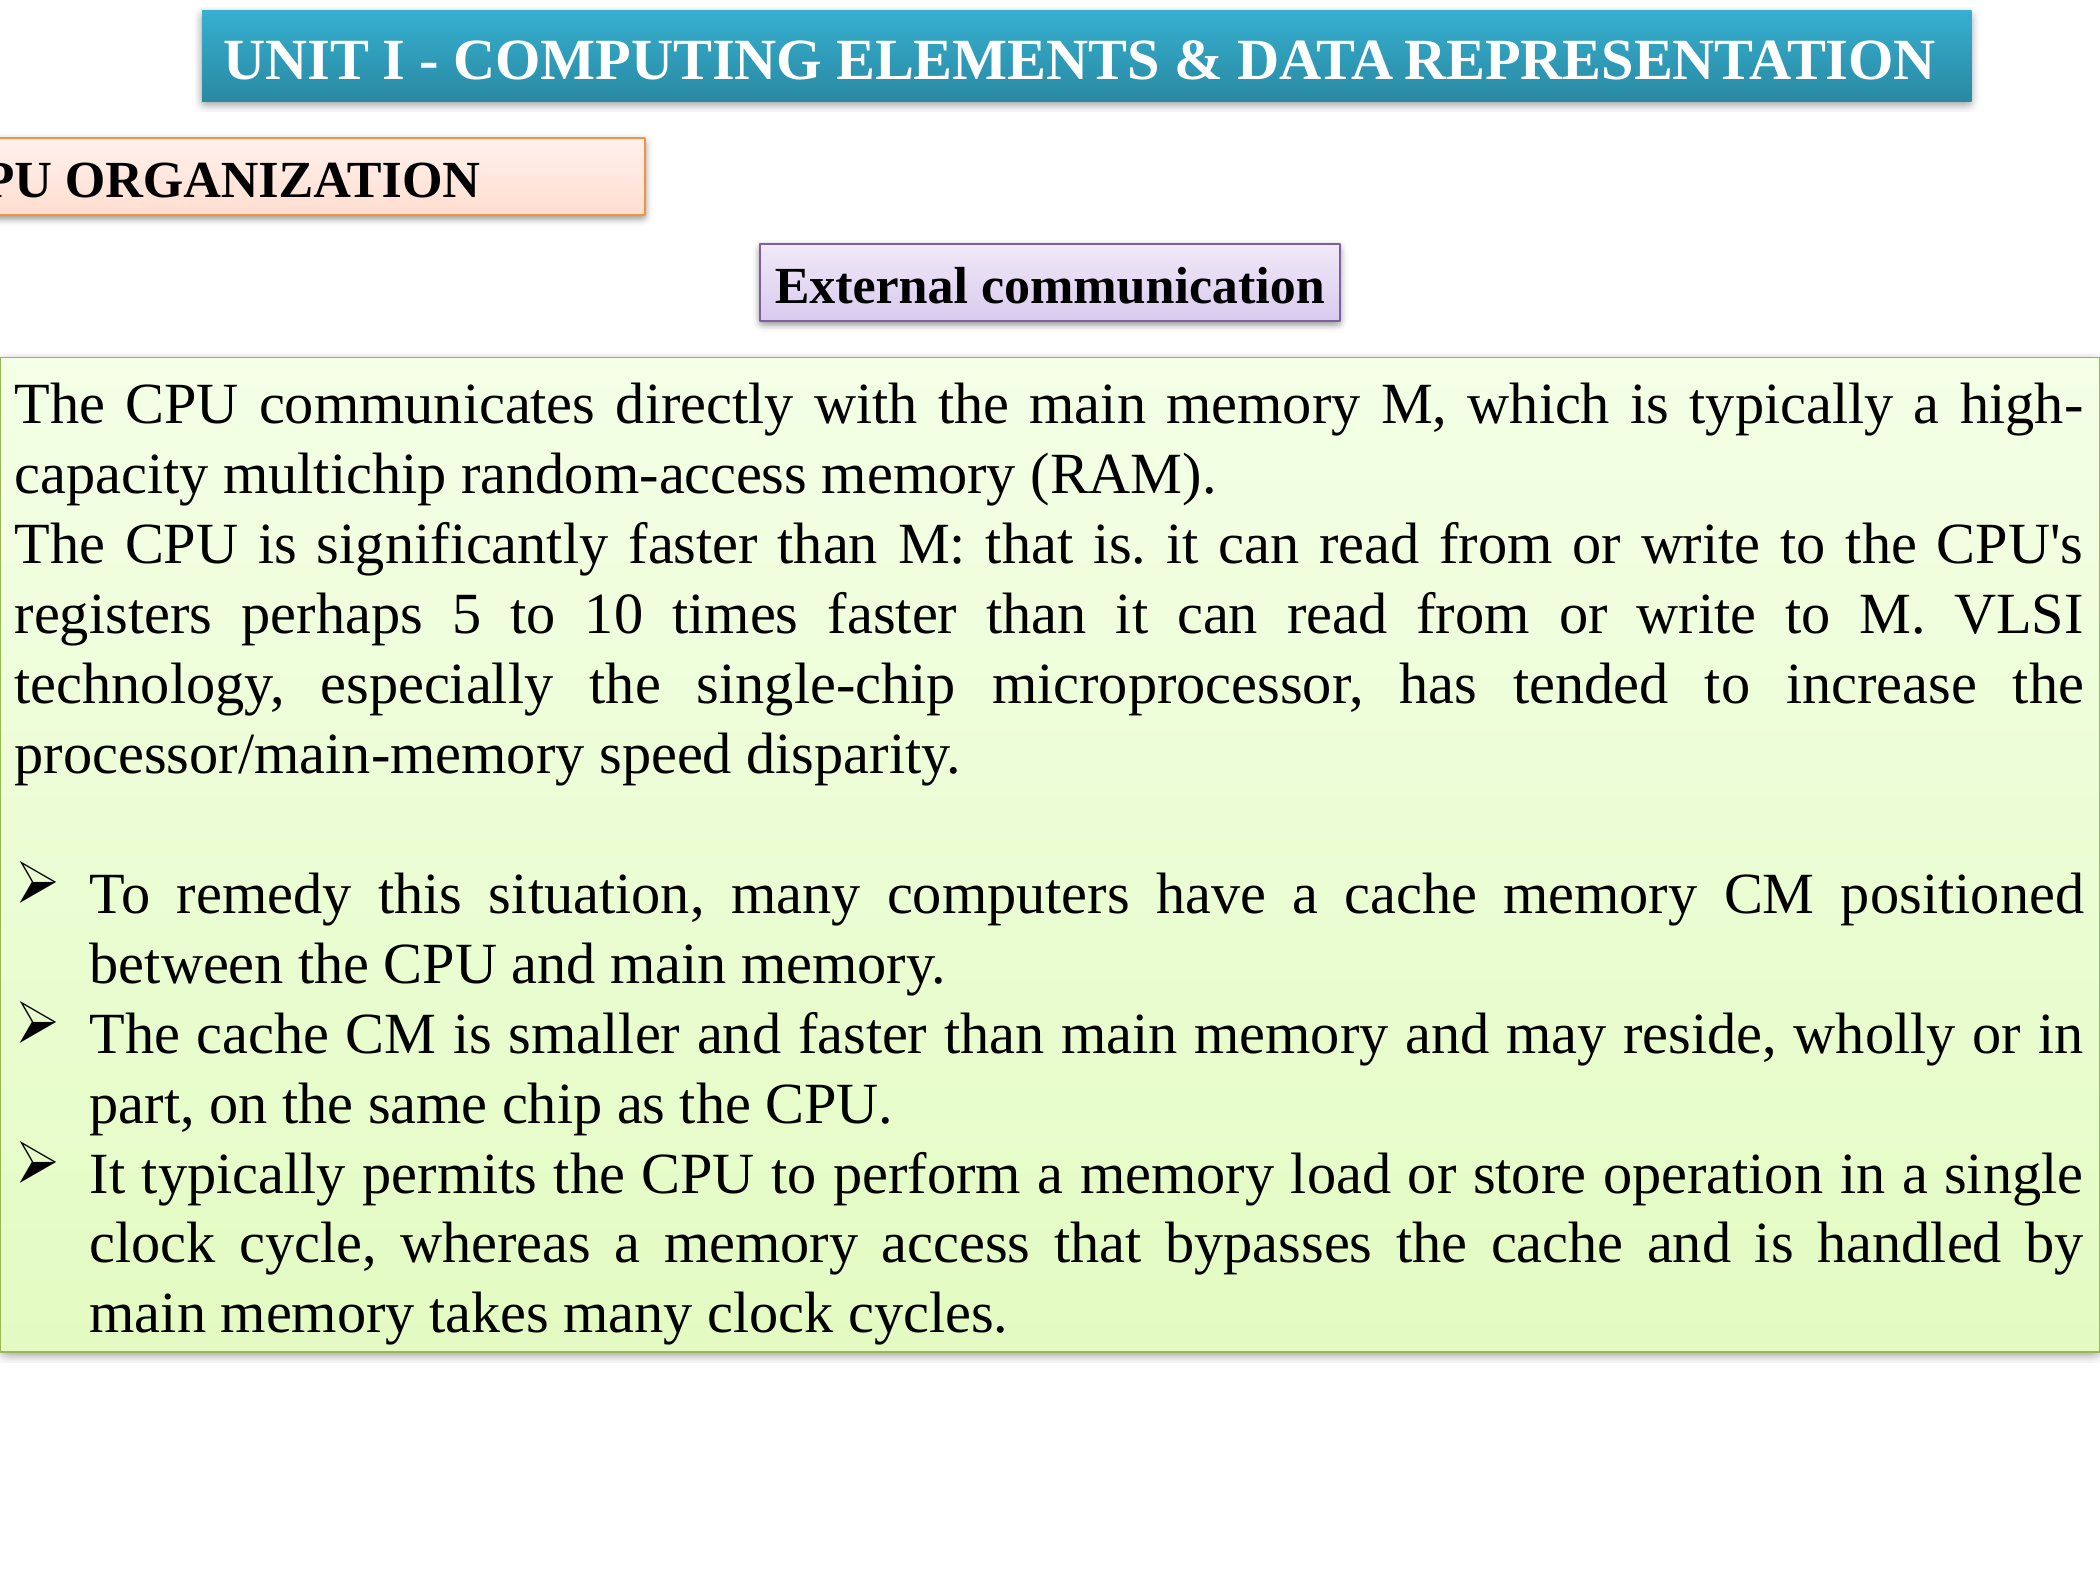

UNIT I - COMPUTING ELEMENTS & DATA REPRESENTATION
CPU ORGANIZATION
External communication
The CPU communicates directly with the main memory M, which is typically a high-capacity multichip random-access memory (RAM).
The CPU is significantly faster than M: that is. it can read from or write to the CPU's registers perhaps 5 to 10 times faster than it can read from or write to M. VLSI technology, especially the single-chip microprocessor, has tended to increase the processor/main-memory speed disparity.

To remedy this situation, many computers have a cache memory CM positioned between the CPU and main memory.
The cache CM is smaller and faster than main memory and may reside, wholly or in part, on the same chip as the CPU.
It typically permits the CPU to perform a memory load or store operation in a single clock cycle, whereas a memory access that bypasses the cache and is handled by main memory takes many clock cycles.